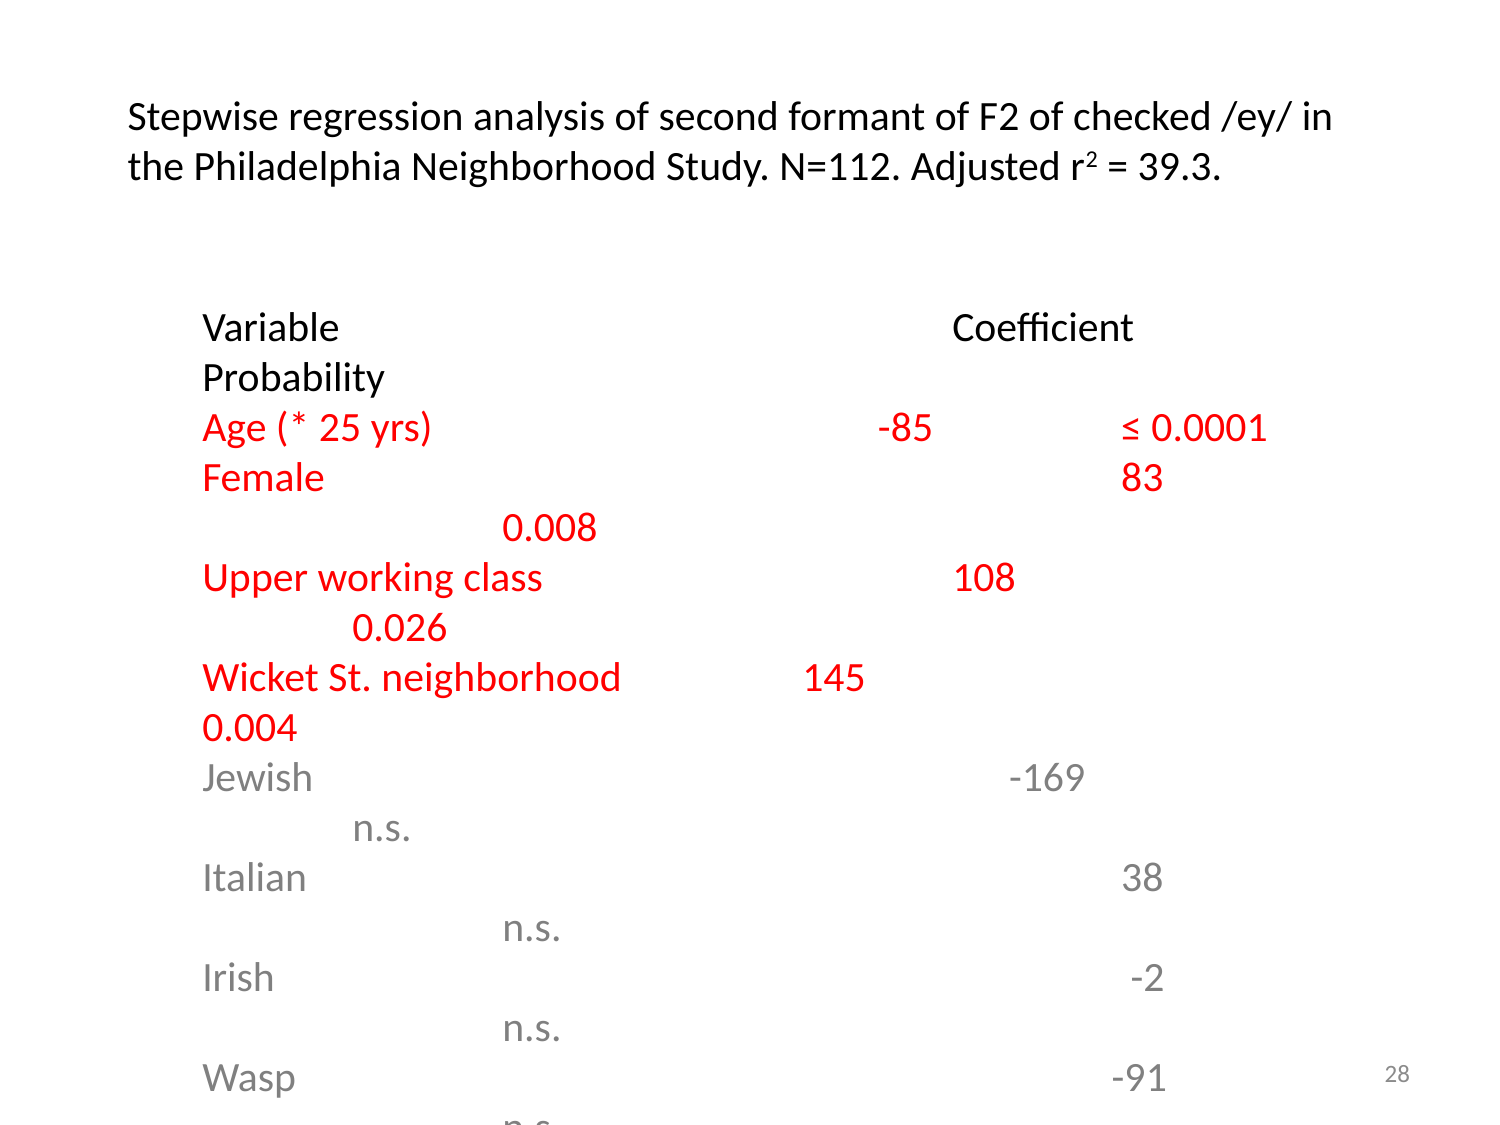

# Stepwise regression analysis of second formant of F2 of checked /ey/ in the Philadelphia Neighborhood Study. N=112. Adjusted r2 = 39.3.
Variable					Coefficient	Probability
Age (* 25 yrs)			        -85	 	  ≤ 0.0001
Female						  83			0.008
Upper working class			108			0.026
Wicket St. neighborhood		145			0.004
Jewish					      -169			n.s.
Italian						  38			n.s.
Irish						   -2			n.s.
Wasp						 -91			n.s.
German						 -98			n.s.
Generational status			    9			n.s.

28